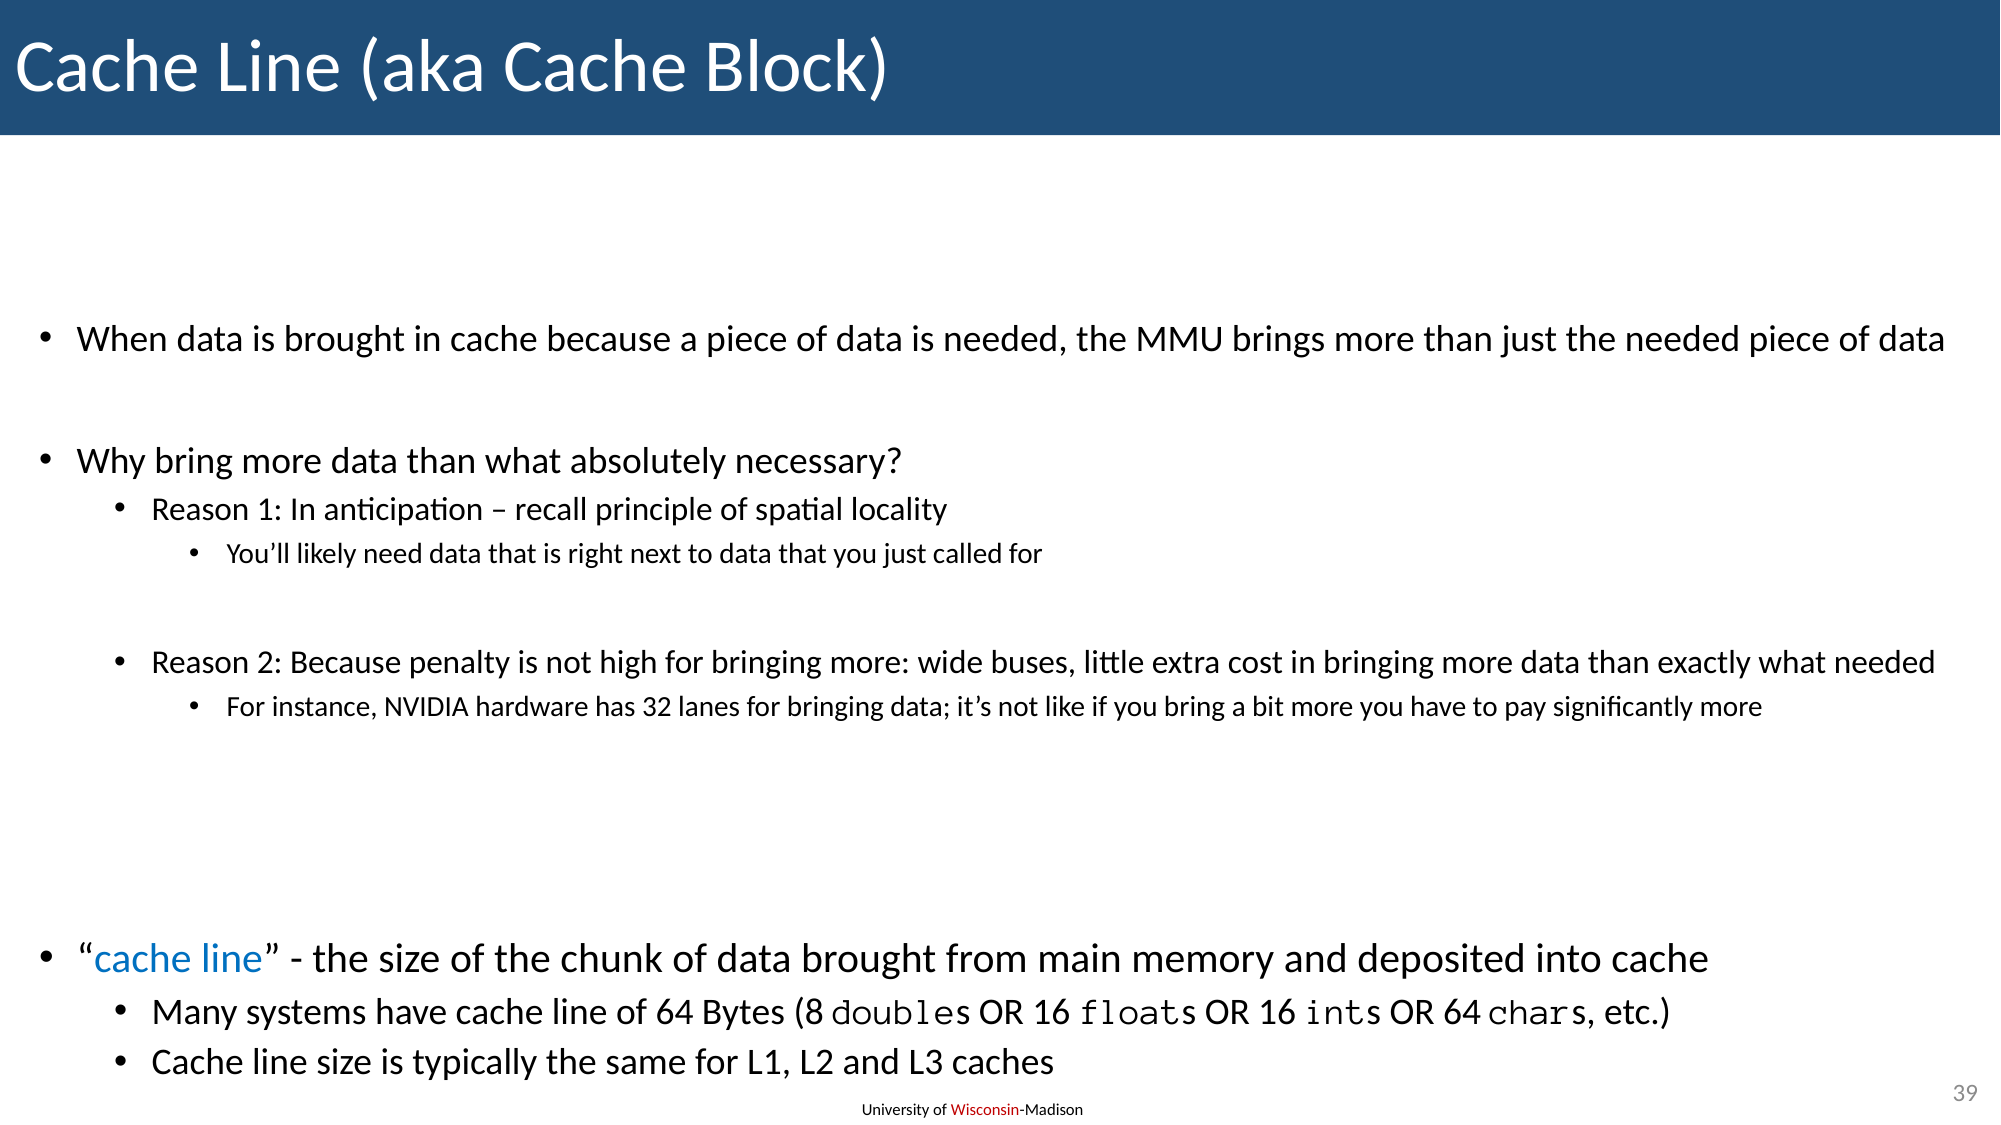

# Cache Line (aka Cache Block)

When data is brought in cache because a piece of data is needed, the MMU brings more than just the needed piece of data

Why bring more data than what absolutely necessary?
Reason 1: In anticipation – recall principle of spatial locality
You’ll likely need data that is right next to data that you just called for

Reason 2: Because penalty is not high for bringing more: wide buses, little extra cost in bringing more data than exactly what needed
For instance, NVIDIA hardware has 32 lanes for bringing data; it’s not like if you bring a bit more you have to pay significantly more

“cache line” - the size of the chunk of data brought from main memory and deposited into cache
Many systems have cache line of 64 Bytes (8 doubles OR 16 floats OR 16 ints OR 64 chars, etc.)
Cache line size is typically the same for L1, L2 and L3 caches
39